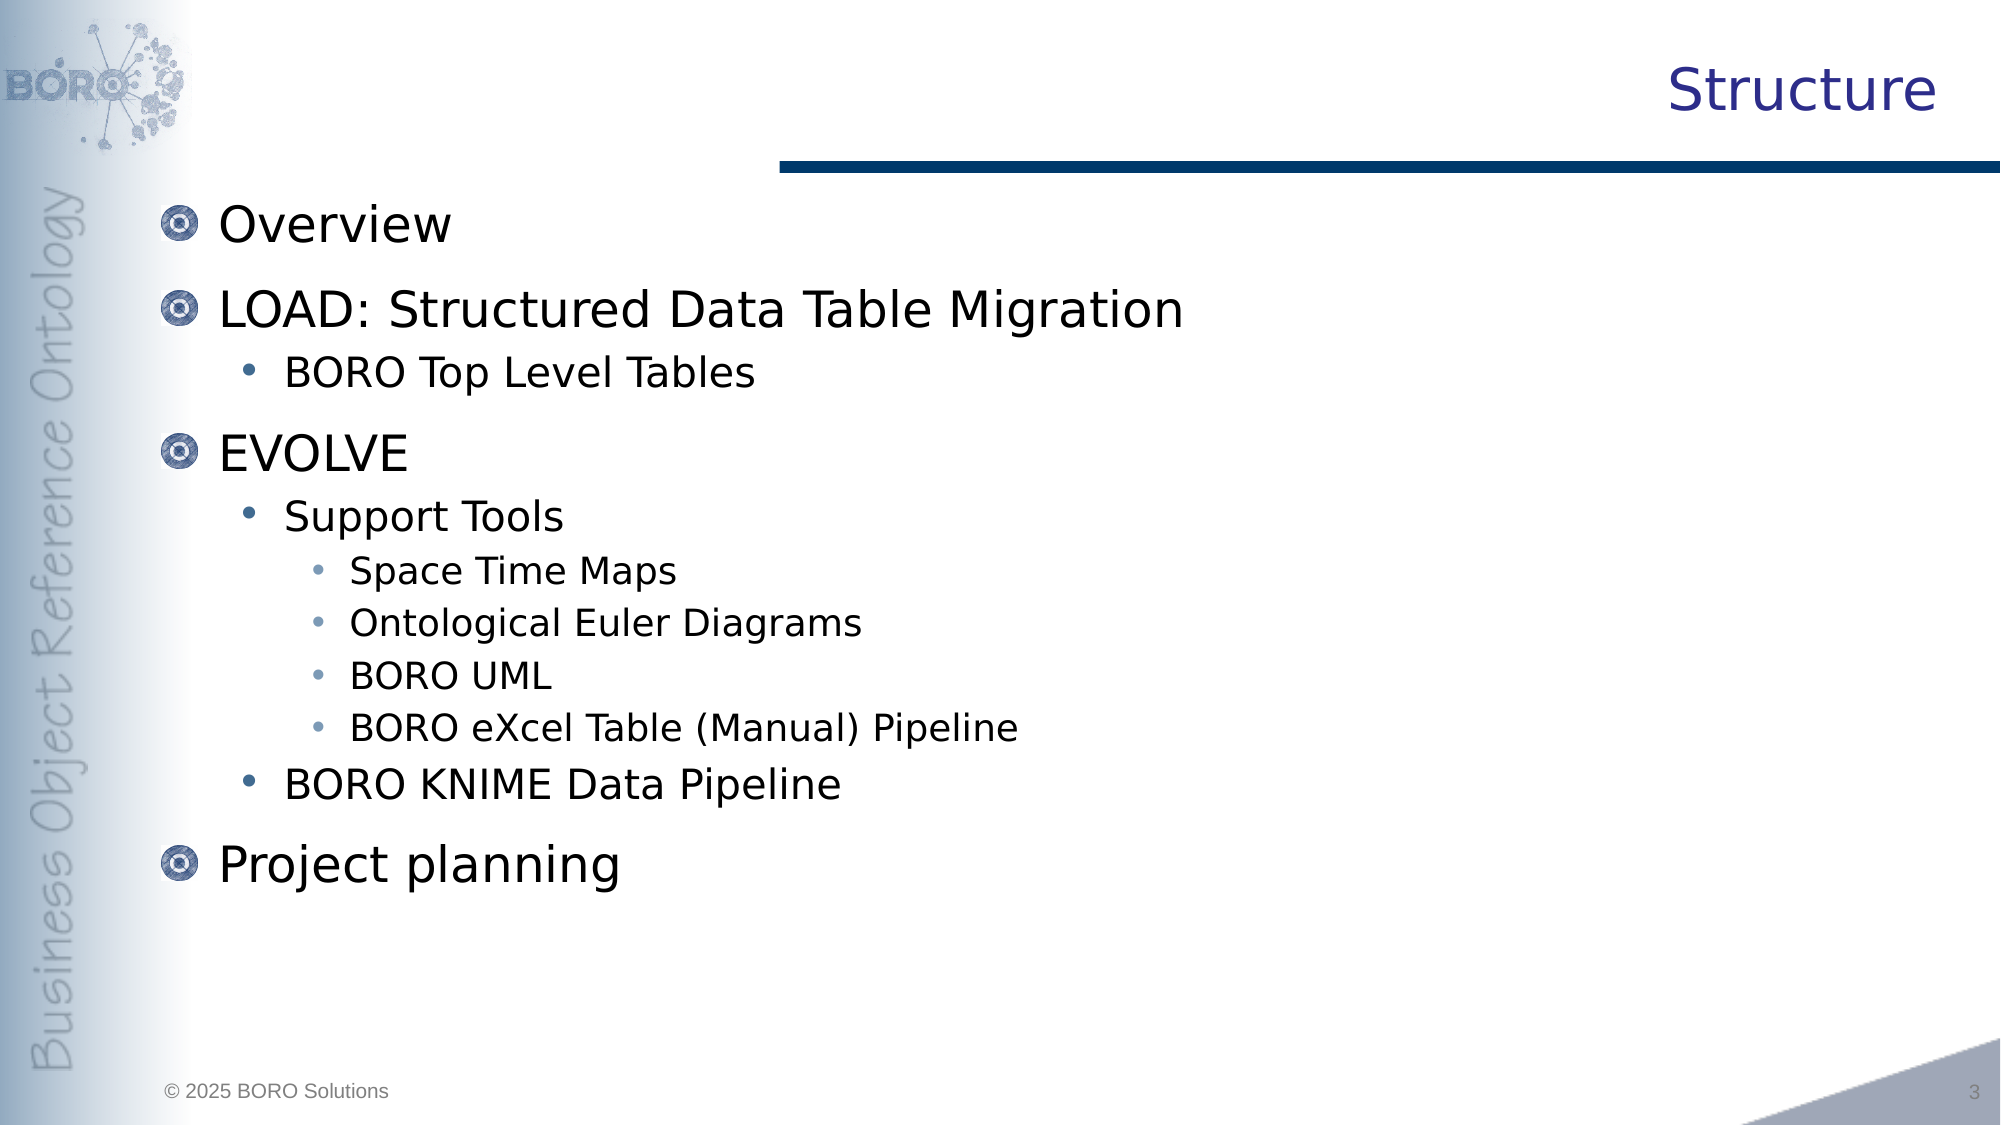

# Structure
Overview
LOAD: Structured Data Table Migration
BORO Top Level Tables
EVOLVE
Support Tools
Space Time Maps
Ontological Euler Diagrams
BORO UML
BORO eXcel Table (Manual) Pipeline
BORO KNIME Data Pipeline
Project planning

3